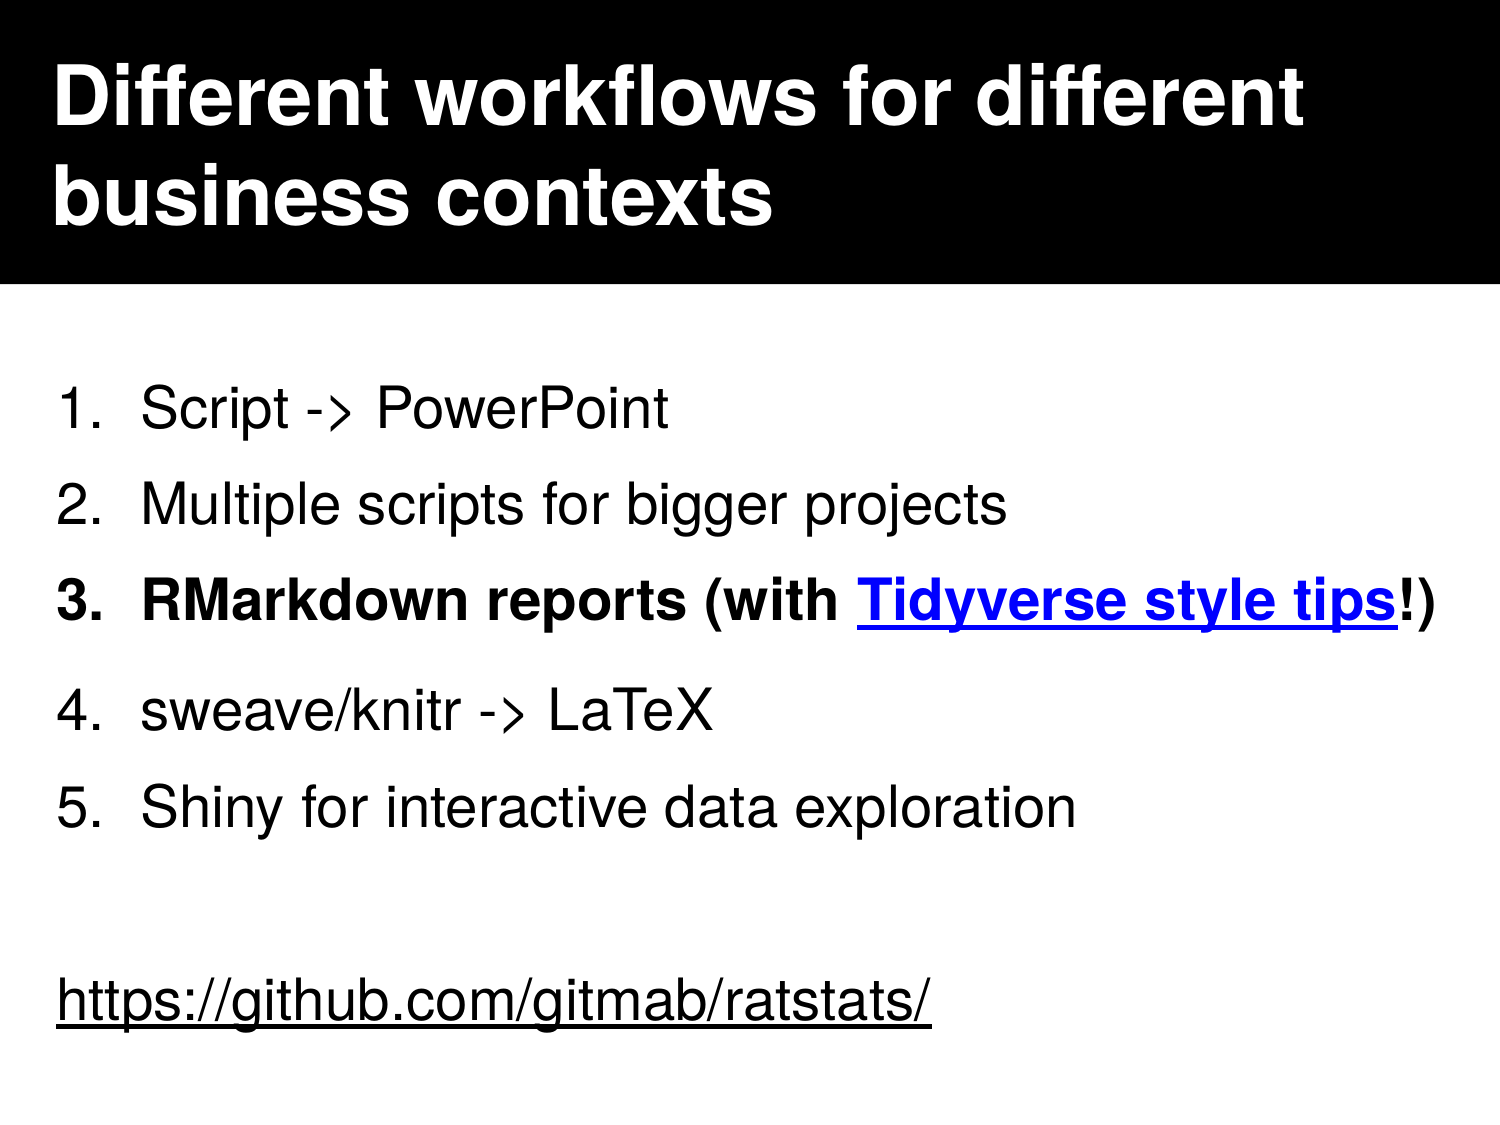

# Different workflows for different business contexts
Script -> PowerPoint
Multiple scripts for bigger projects
RMarkdown reports (with Tidyverse style tips!)
sweave/knitr -> LaTeX
Shiny for interactive data exploration

https://github.com/gitmab/ratstats/